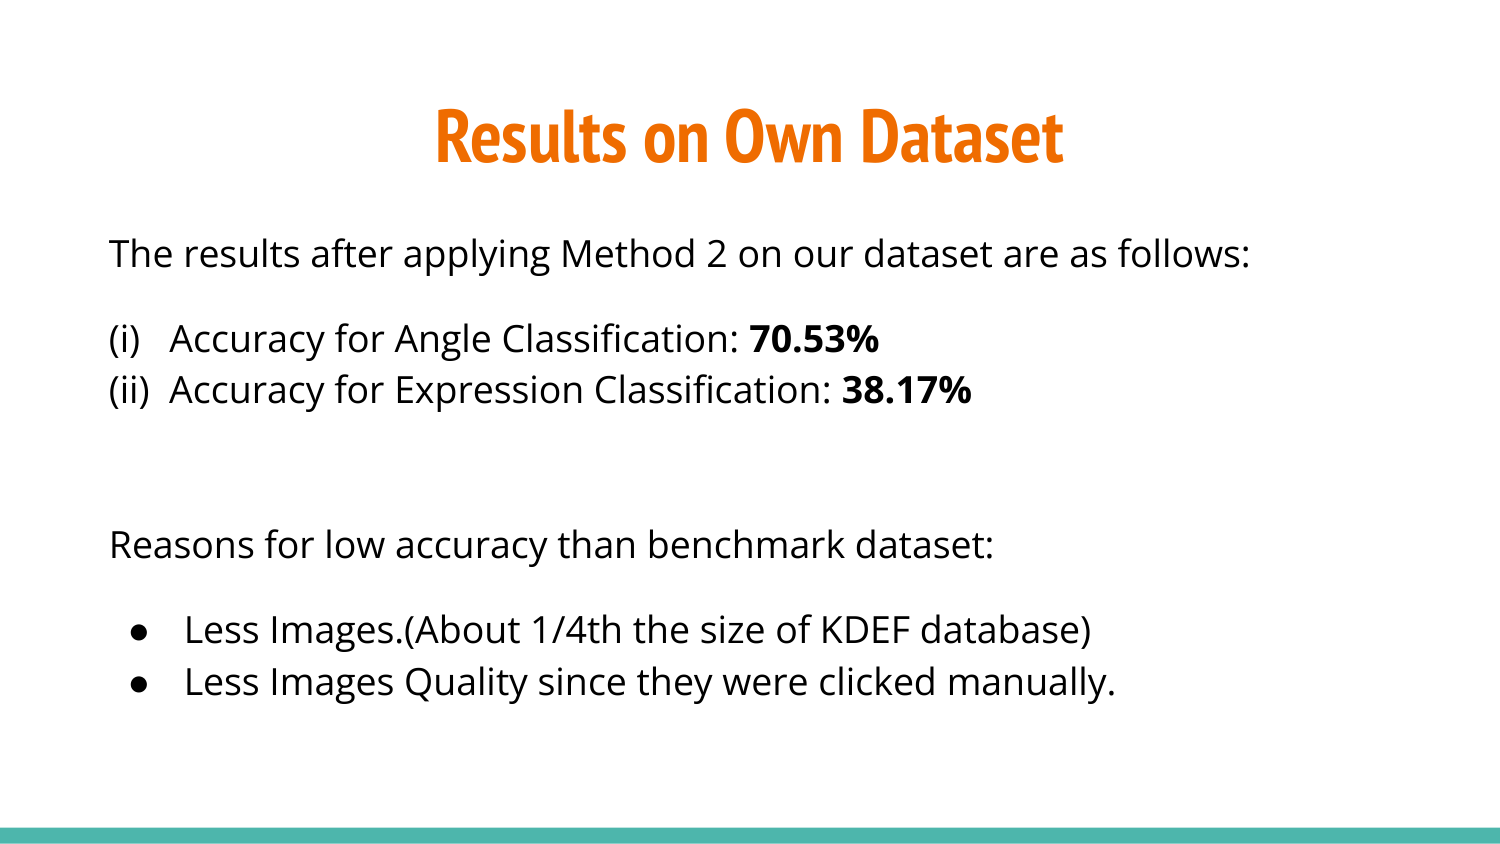

# Results on Own Dataset
The results after applying Method 2 on our dataset are as follows:
(i)   Accuracy for Angle Classification: 70.53%
(ii)  Accuracy for Expression Classification: 38.17%
Reasons for low accuracy than benchmark dataset:
Less Images.(About 1/4th the size of KDEF database)
Less Images Quality since they were clicked manually.